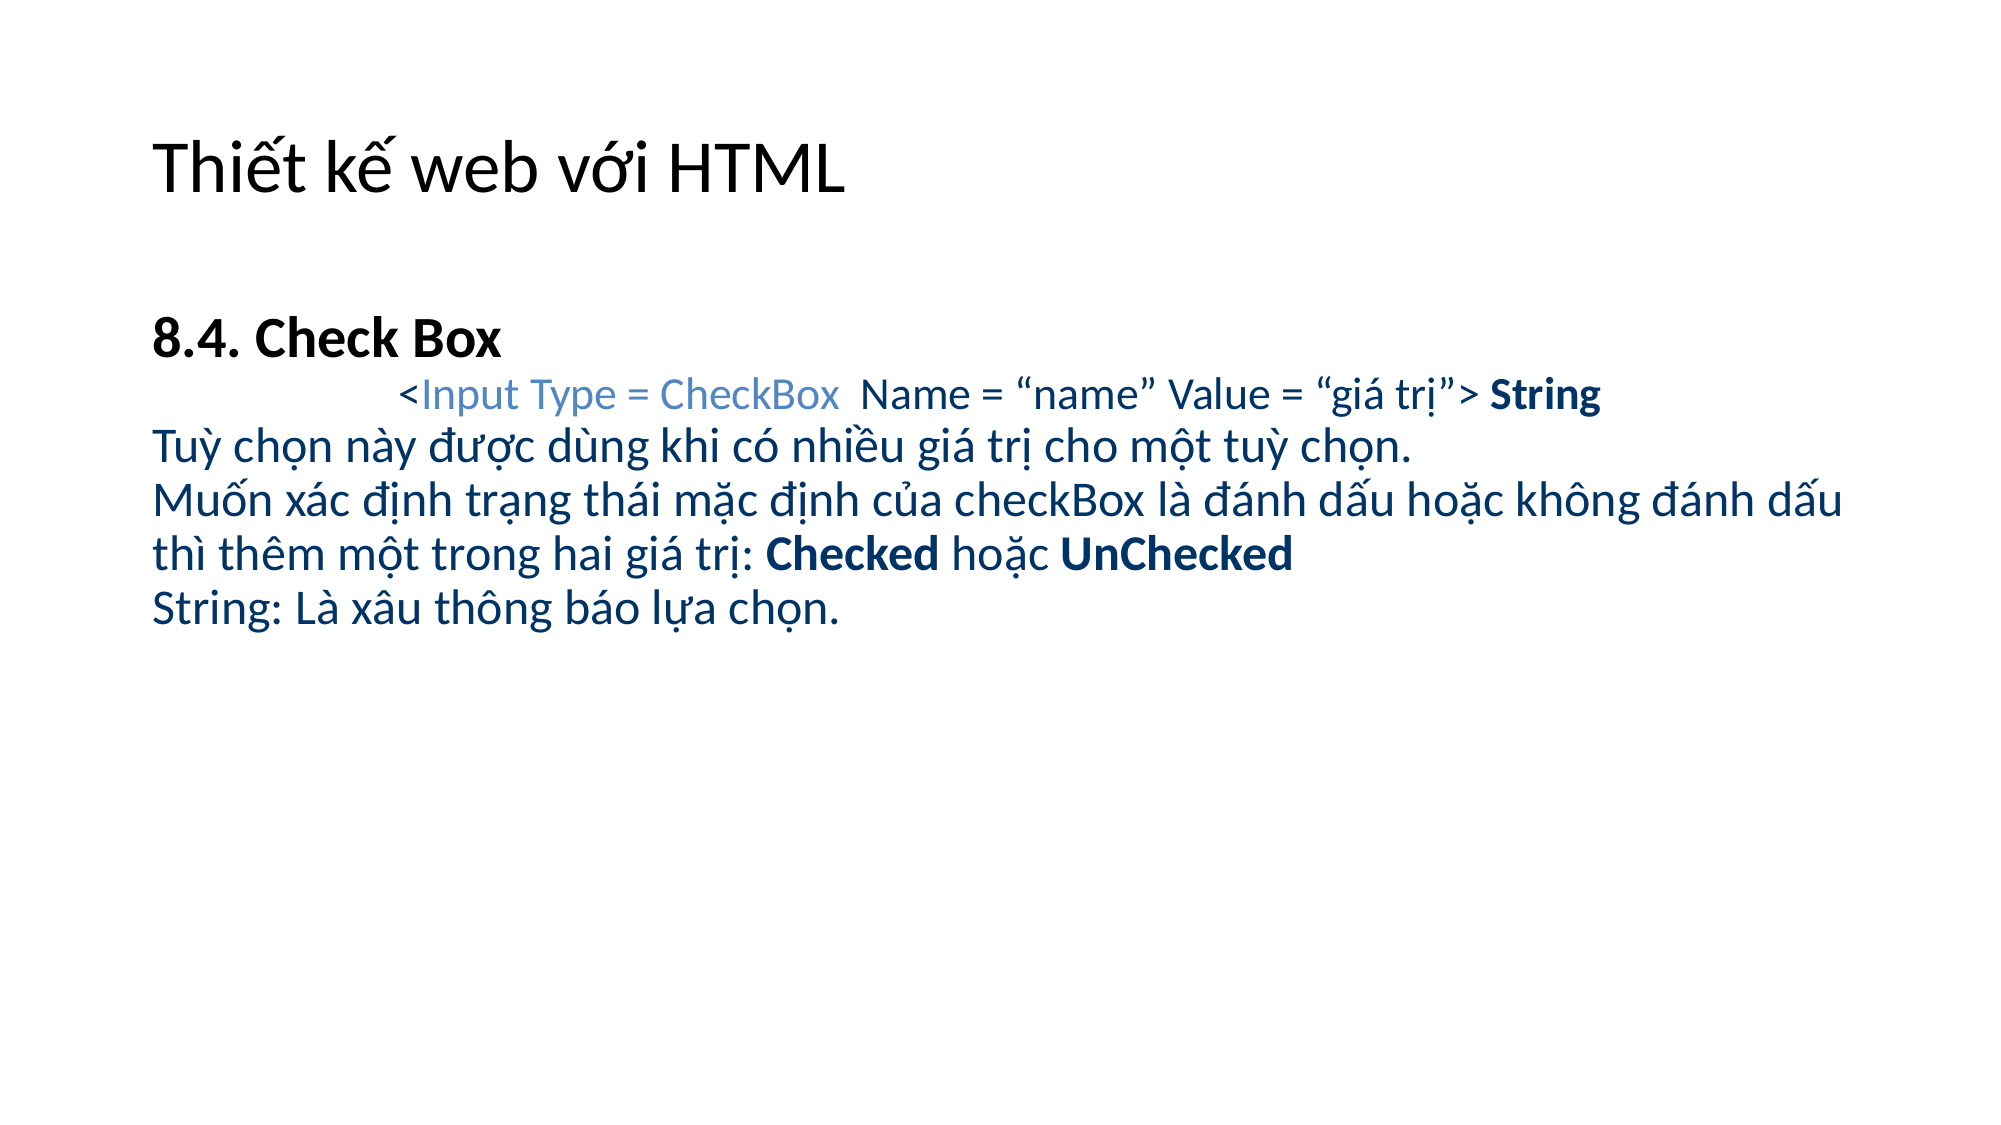

# Thiết kế web với HTML
8.4. Check Box
<Input Type = CheckBox  Name = “name” Value = “giá trị”> String
Tuỳ chọn này được dùng khi có nhiều giá trị cho một tuỳ chọn.
Muốn xác định trạng thái mặc định của checkBox là đánh dấu hoặc không đánh dấu thì thêm một trong hai giá trị: Checked hoặc UnChecked
String: Là xâu thông báo lựa chọn.